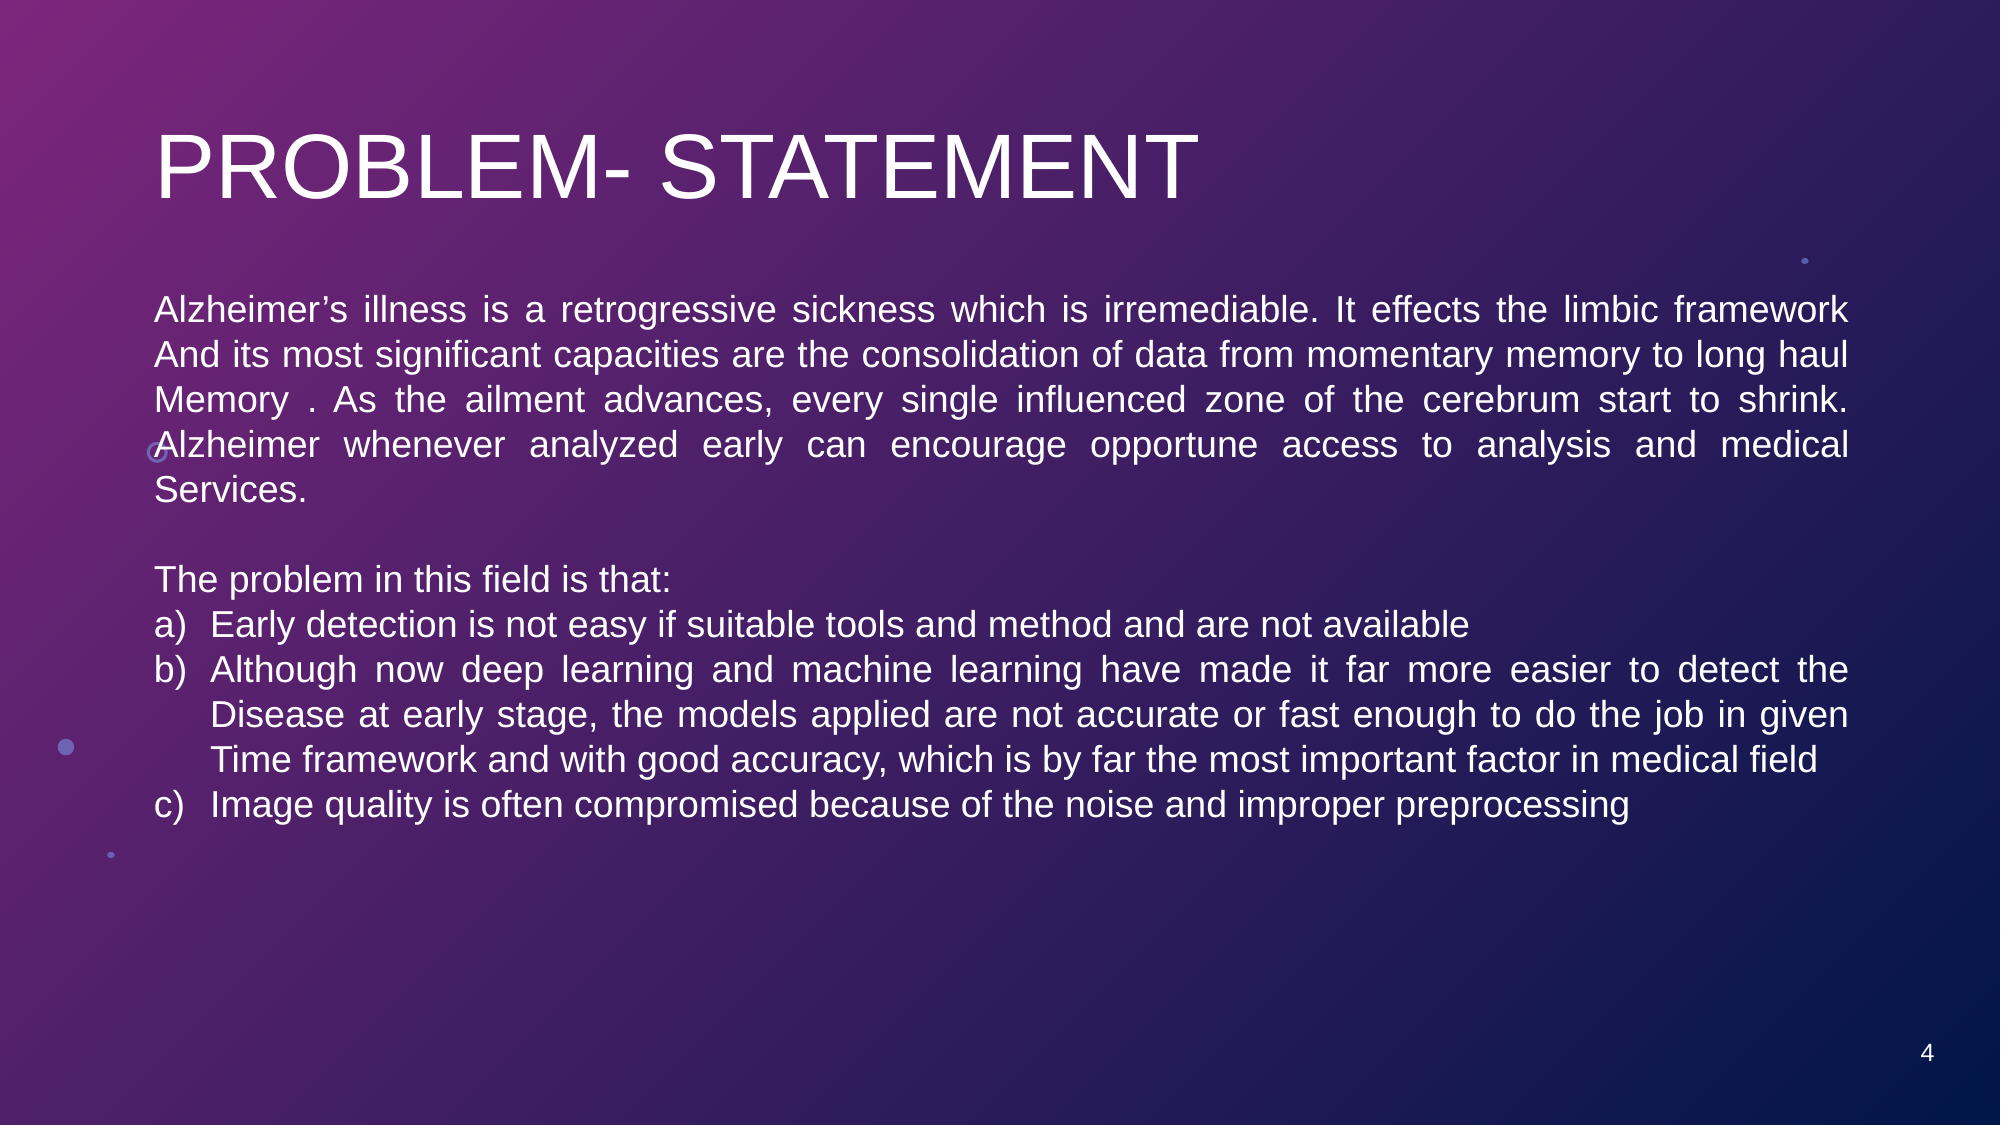

# PROBLEM- STATEMENT
Alzheimer’s illness is a retrogressive sickness which is irremediable. It effects the limbic framework And its most significant capacities are the consolidation of data from momentary memory to long haul Memory . As the ailment advances, every single influenced zone of the cerebrum start to shrink. Alzheimer whenever analyzed early can encourage opportune access to analysis and medical Services.

The problem in this field is that:
Early detection is not easy if suitable tools and method and are not available
Although now deep learning and machine learning have made it far more easier to detect the Disease at early stage, the models applied are not accurate or fast enough to do the job in given Time framework and with good accuracy, which is by far the most important factor in medical field
Image quality is often compromised because of the noise and improper preprocessing

4